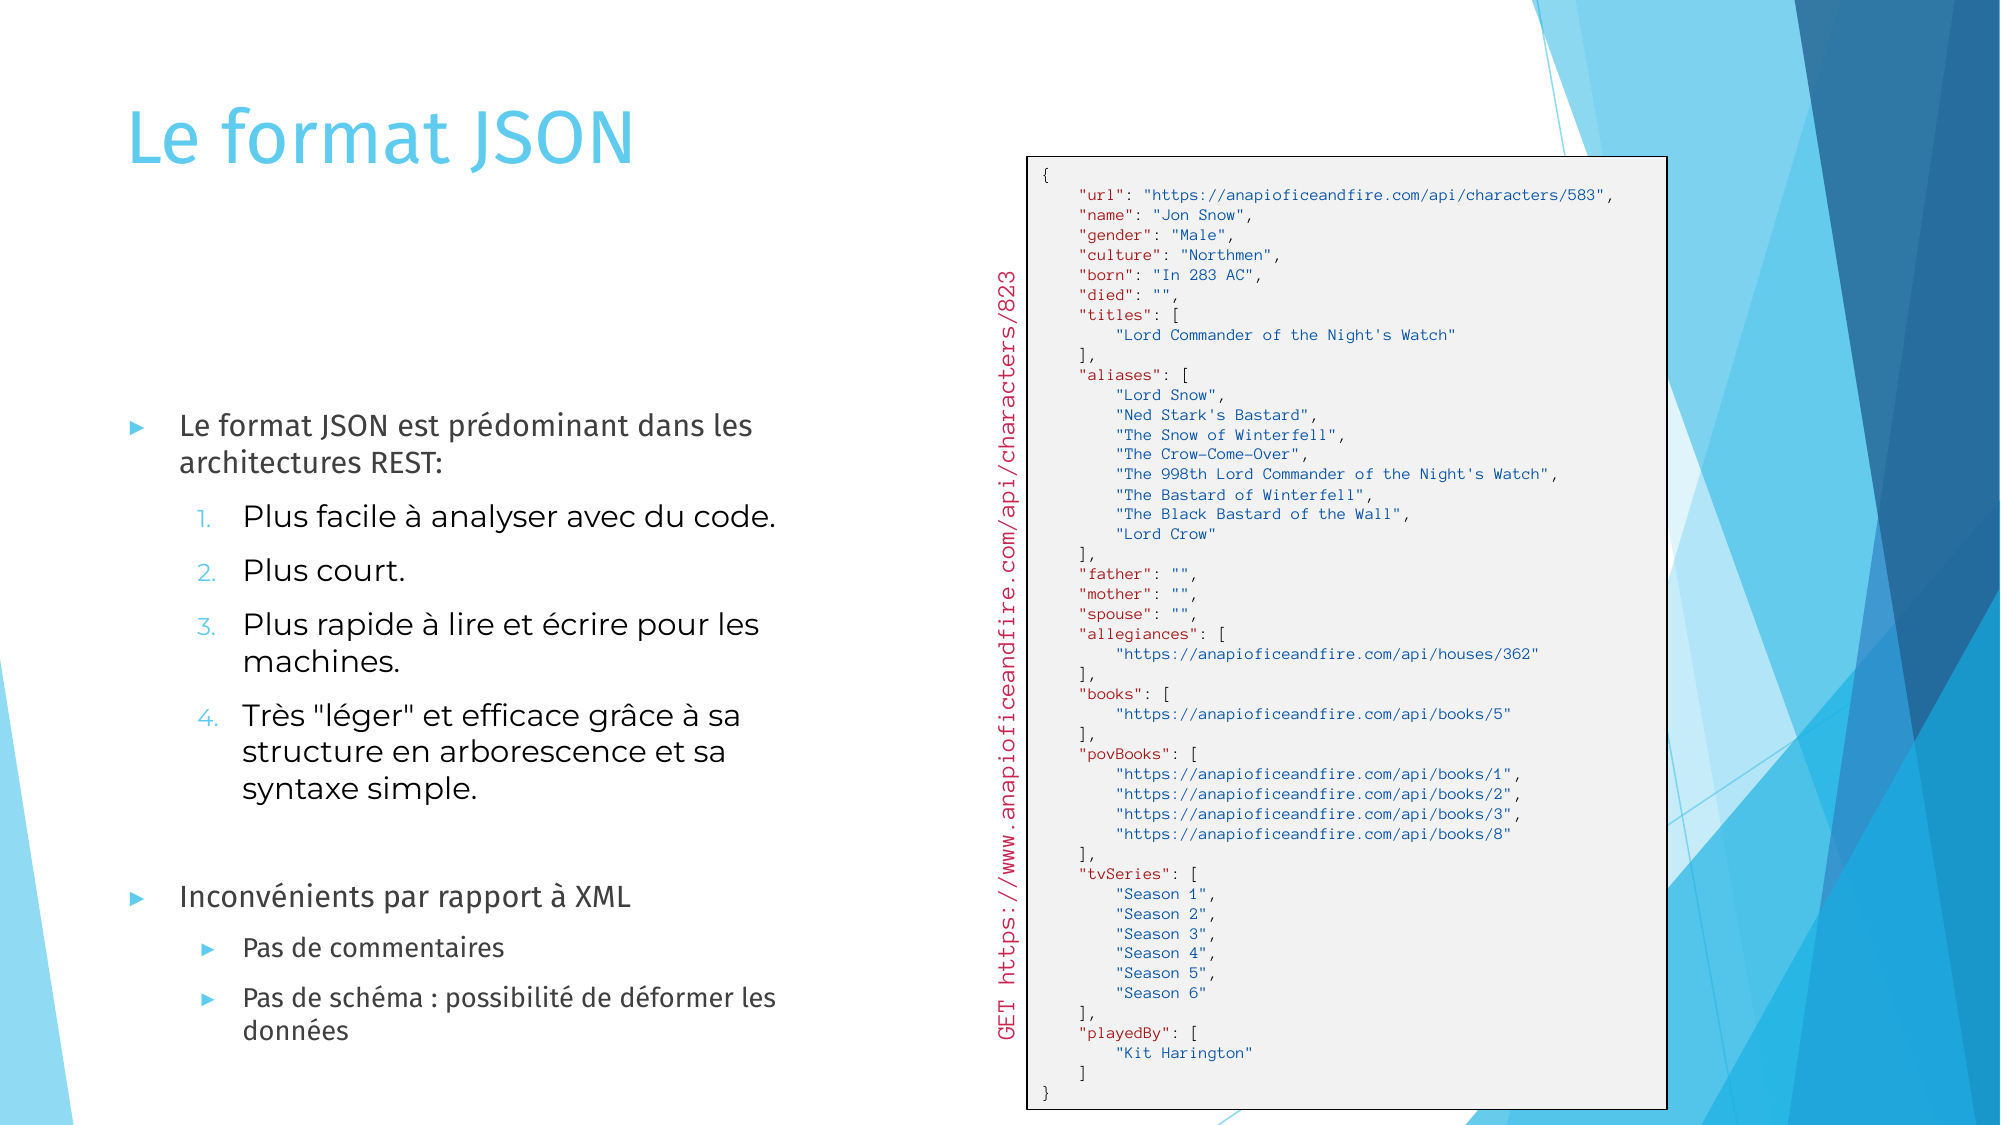

# Le format JSON
{
    "url": "https://anapioficeandfire.com/api/characters/583",
    "name": "Jon Snow",
    "gender": "Male",
    "culture": "Northmen",
    "born": "In 283 AC",
    "died": "",
    "titles": [
        "Lord Commander of the Night's Watch"
    ],
    "aliases": [
        "Lord Snow",
        "Ned Stark's Bastard",
        "The Snow of Winterfell",
        "The Crow-Come-Over",
        "The 998th Lord Commander of the Night's Watch",
        "The Bastard of Winterfell",
        "The Black Bastard of the Wall",
        "Lord Crow"
    ],
    "father": "",
    "mother": "",
    "spouse": "",
    "allegiances": [
        "https://anapioficeandfire.com/api/houses/362"
    ],
    "books": [
        "https://anapioficeandfire.com/api/books/5"
    ],
    "povBooks": [
        "https://anapioficeandfire.com/api/books/1",
        "https://anapioficeandfire.com/api/books/2",
        "https://anapioficeandfire.com/api/books/3",
        "https://anapioficeandfire.com/api/books/8"
    ],
    "tvSeries": [
        "Season 1",
        "Season 2",
        "Season 3",
        "Season 4",
        "Season 5",
        "Season 6"
    ],
    "playedBy": [
        "Kit Harington"
    ]
}
Le format JSON est prédominant dans les architectures REST:
Plus facile à analyser avec du code.
Plus court.
Plus rapide à lire et écrire pour les machines.
Très "léger" et efficace grâce à sa structure en arborescence et sa syntaxe simple.

Inconvénients par rapport à XML
Pas de commentaires
Pas de schéma : possibilité de déformer les données
GET https://www.anapioficeandfire.com/api/characters/823